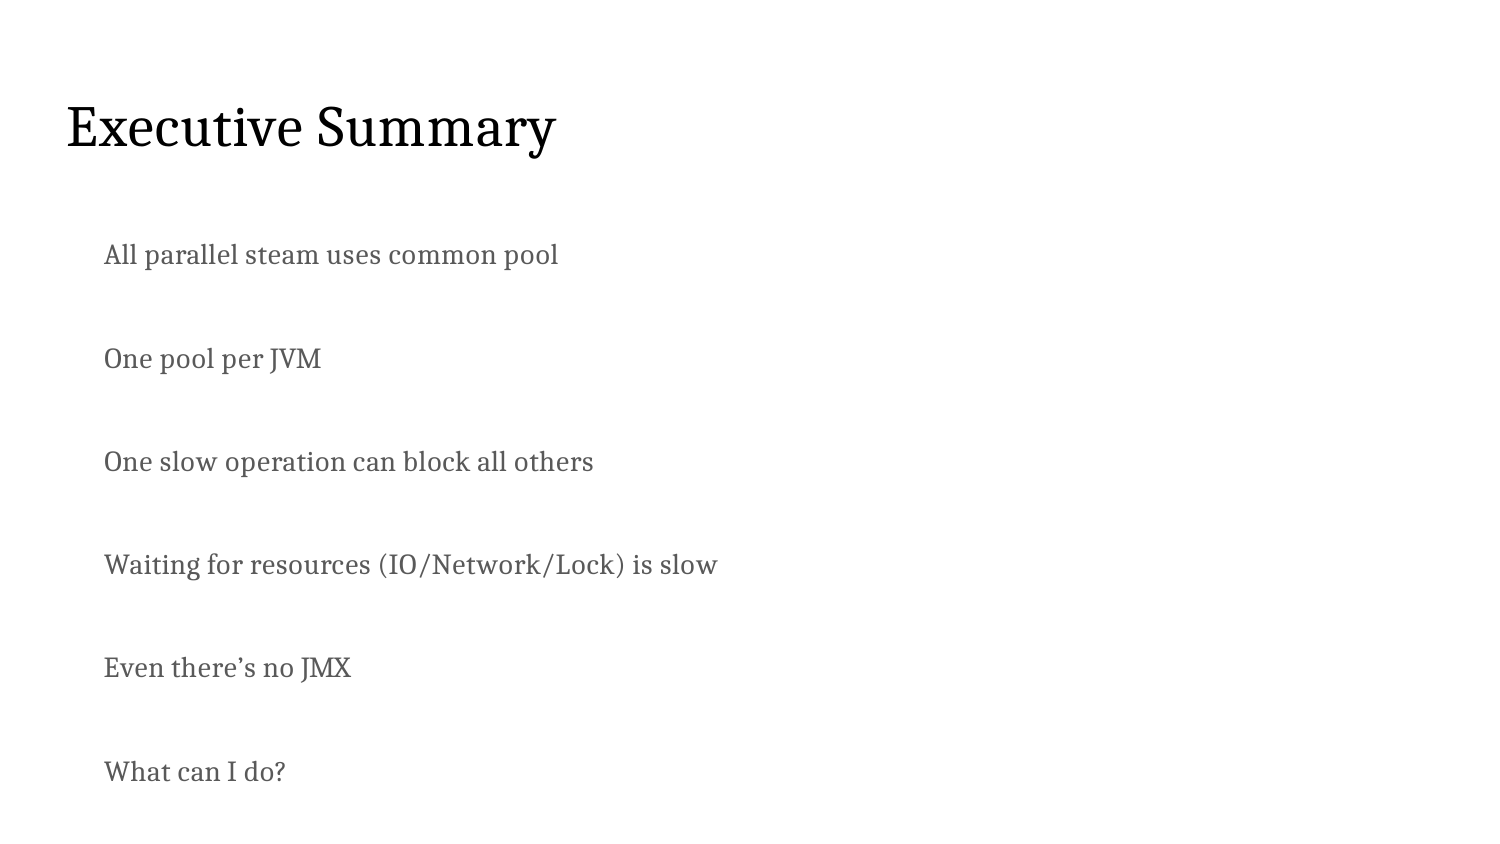

# Executive Summary
All parallel steam uses common pool
One pool per JVM
One slow operation can block all others
Waiting for resources (IO/Network/Lock) is slow
Even there’s no JMX
What can I do?